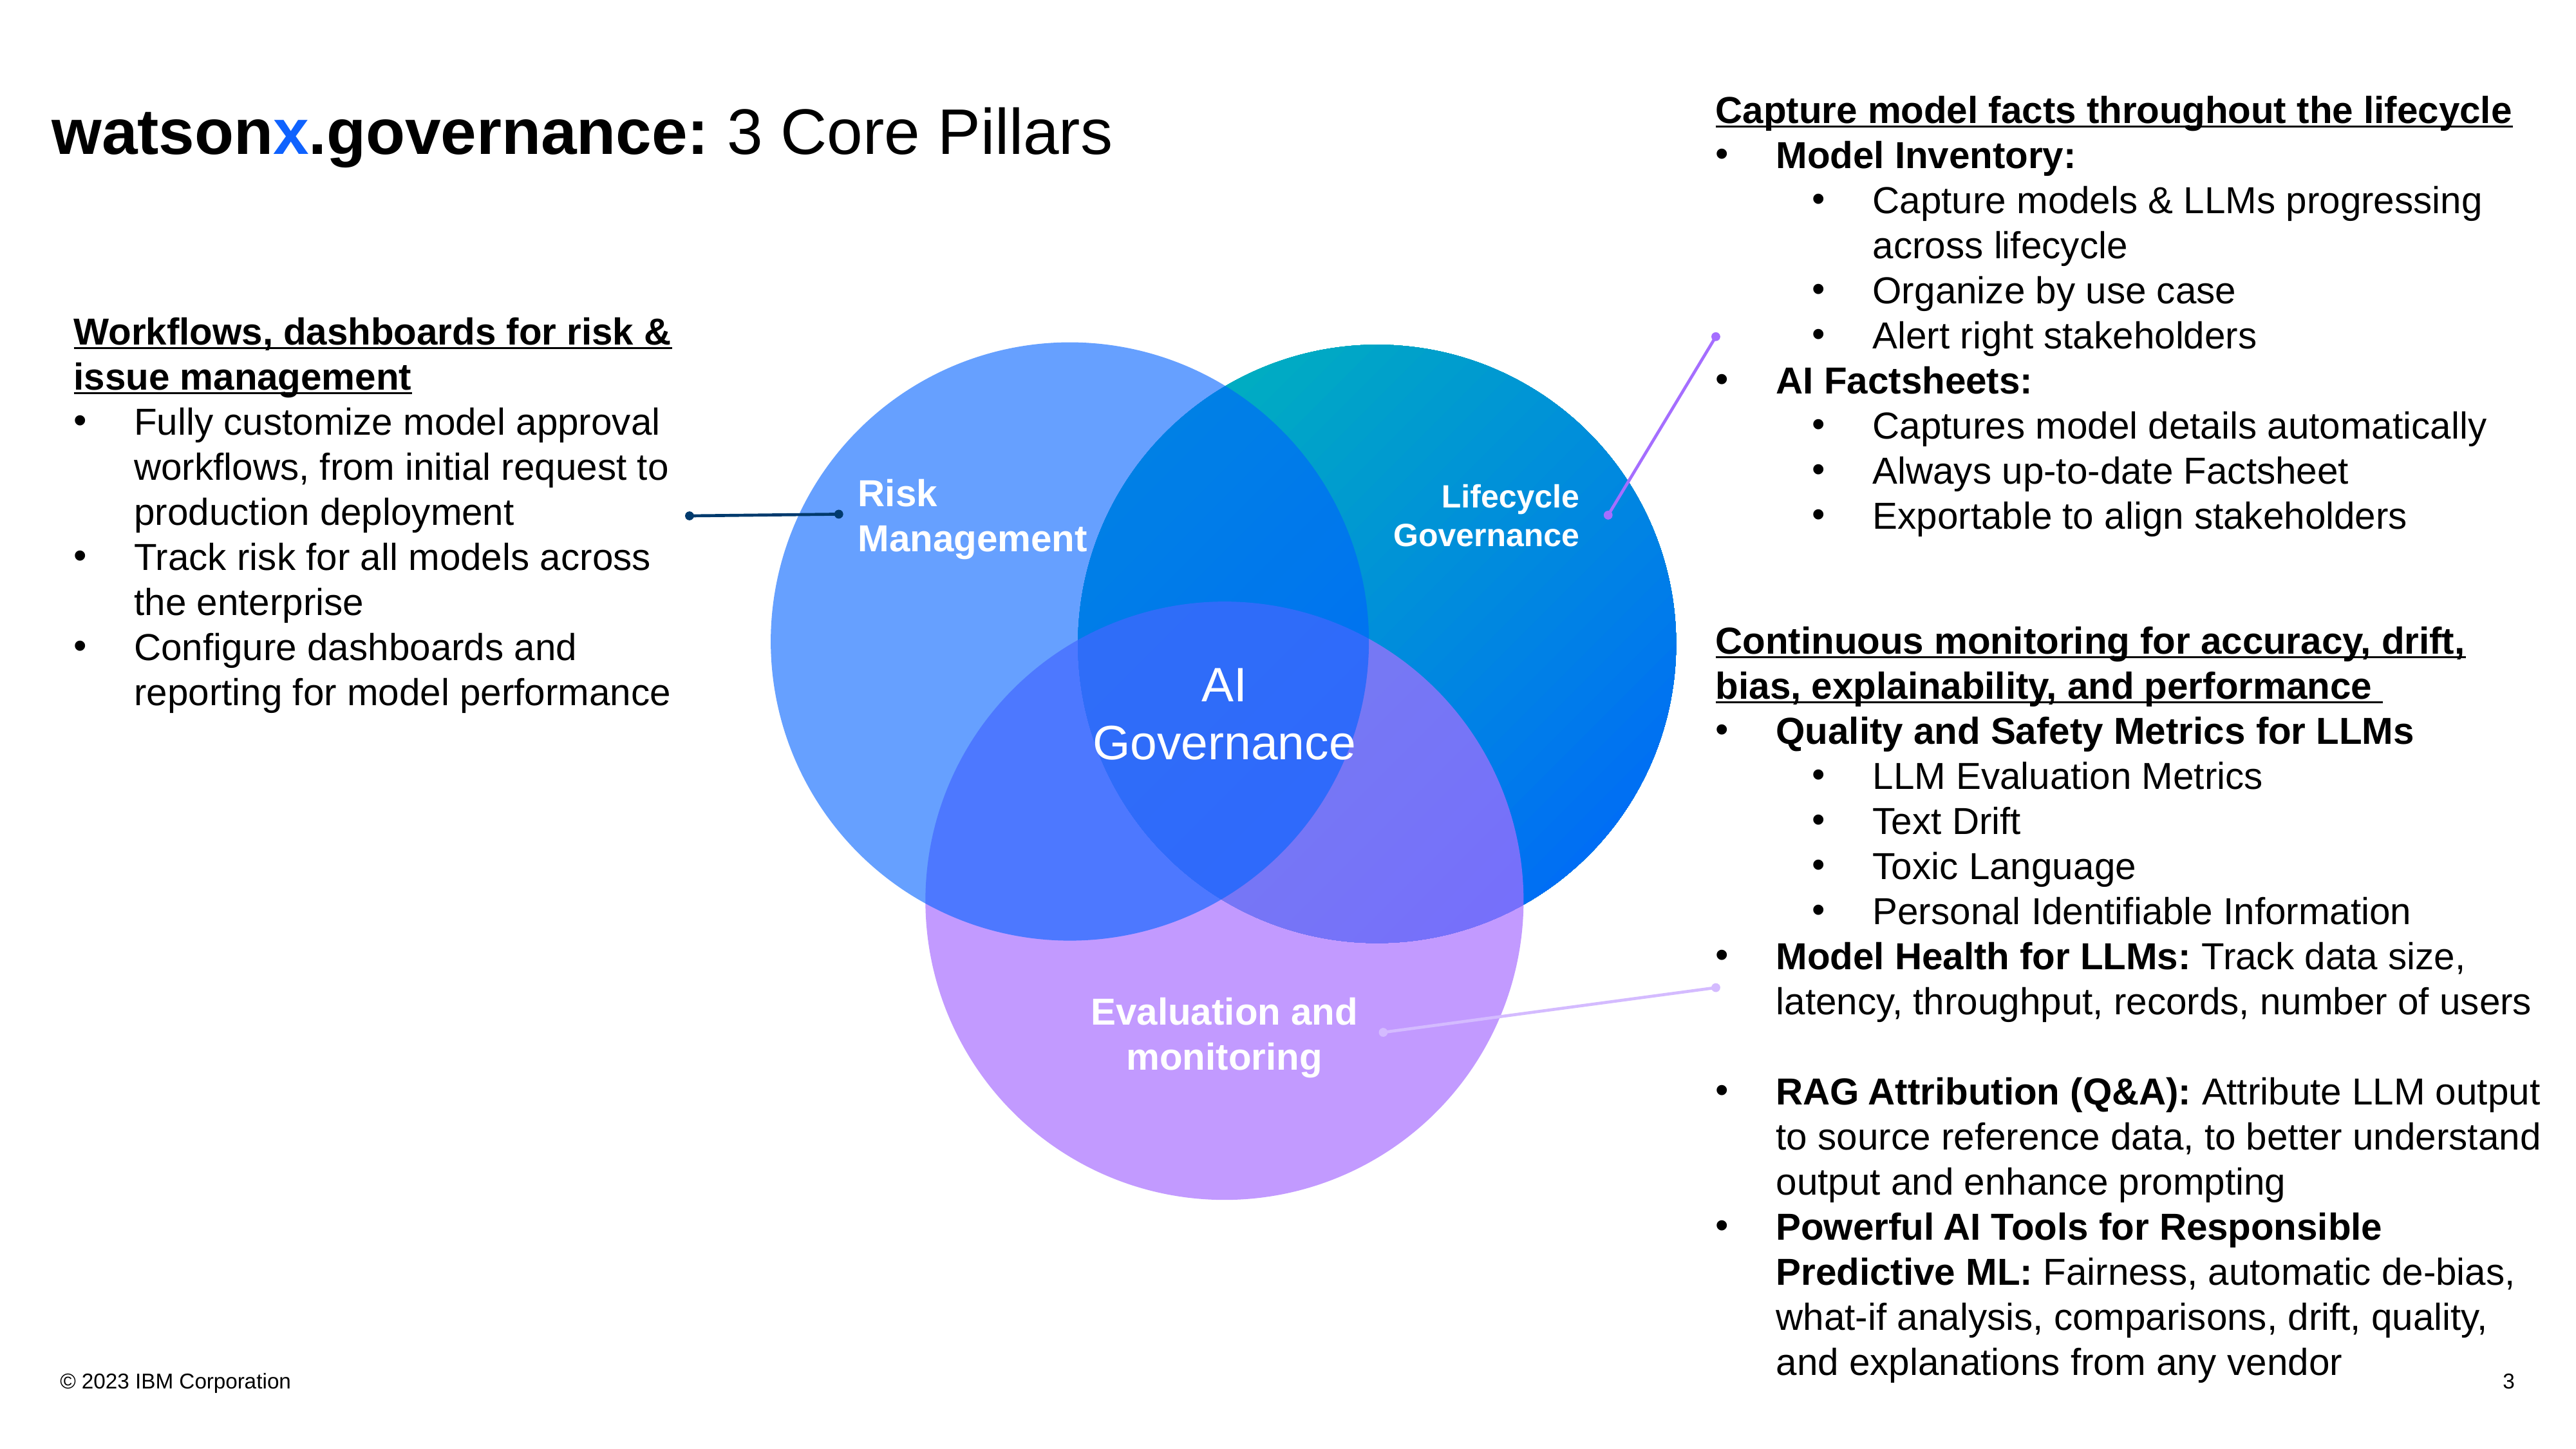

Capture model facts throughout the lifecycle
Model Inventory:
Capture models & LLMs progressing across lifecycle
Organize by use case
Alert right stakeholders
AI Factsheets:
Captures model details automatically
Always up-to-date Factsheet
Exportable to align stakeholders

watsonx.governance: 3 Core Pillars
Workflows, dashboards for risk & issue management
Fully customize model approval workflows, from initial request to production deployment
Track risk for all models across the enterprise
Configure dashboards and reporting for model performance

Risk Management
Lifecycle Governance

AI Governance
Evaluation and monitoring
Continuous monitoring for accuracy, drift, bias, explainability, and performance
Quality and Safety Metrics for LLMs
LLM Evaluation Metrics
Text Drift
Toxic Language
Personal Identifiable Information
Model Health for LLMs: Track data size, latency, throughput, records, number of users
RAG Attribution (Q&A): Attribute LLM output to source reference data, to better understand output and enhance prompting
Powerful AI Tools for Responsible Predictive ML: Fairness, automatic de-bias, what-if analysis, comparisons, drift, quality, and explanations from any vendor

© 2023 IBM Corporation
3